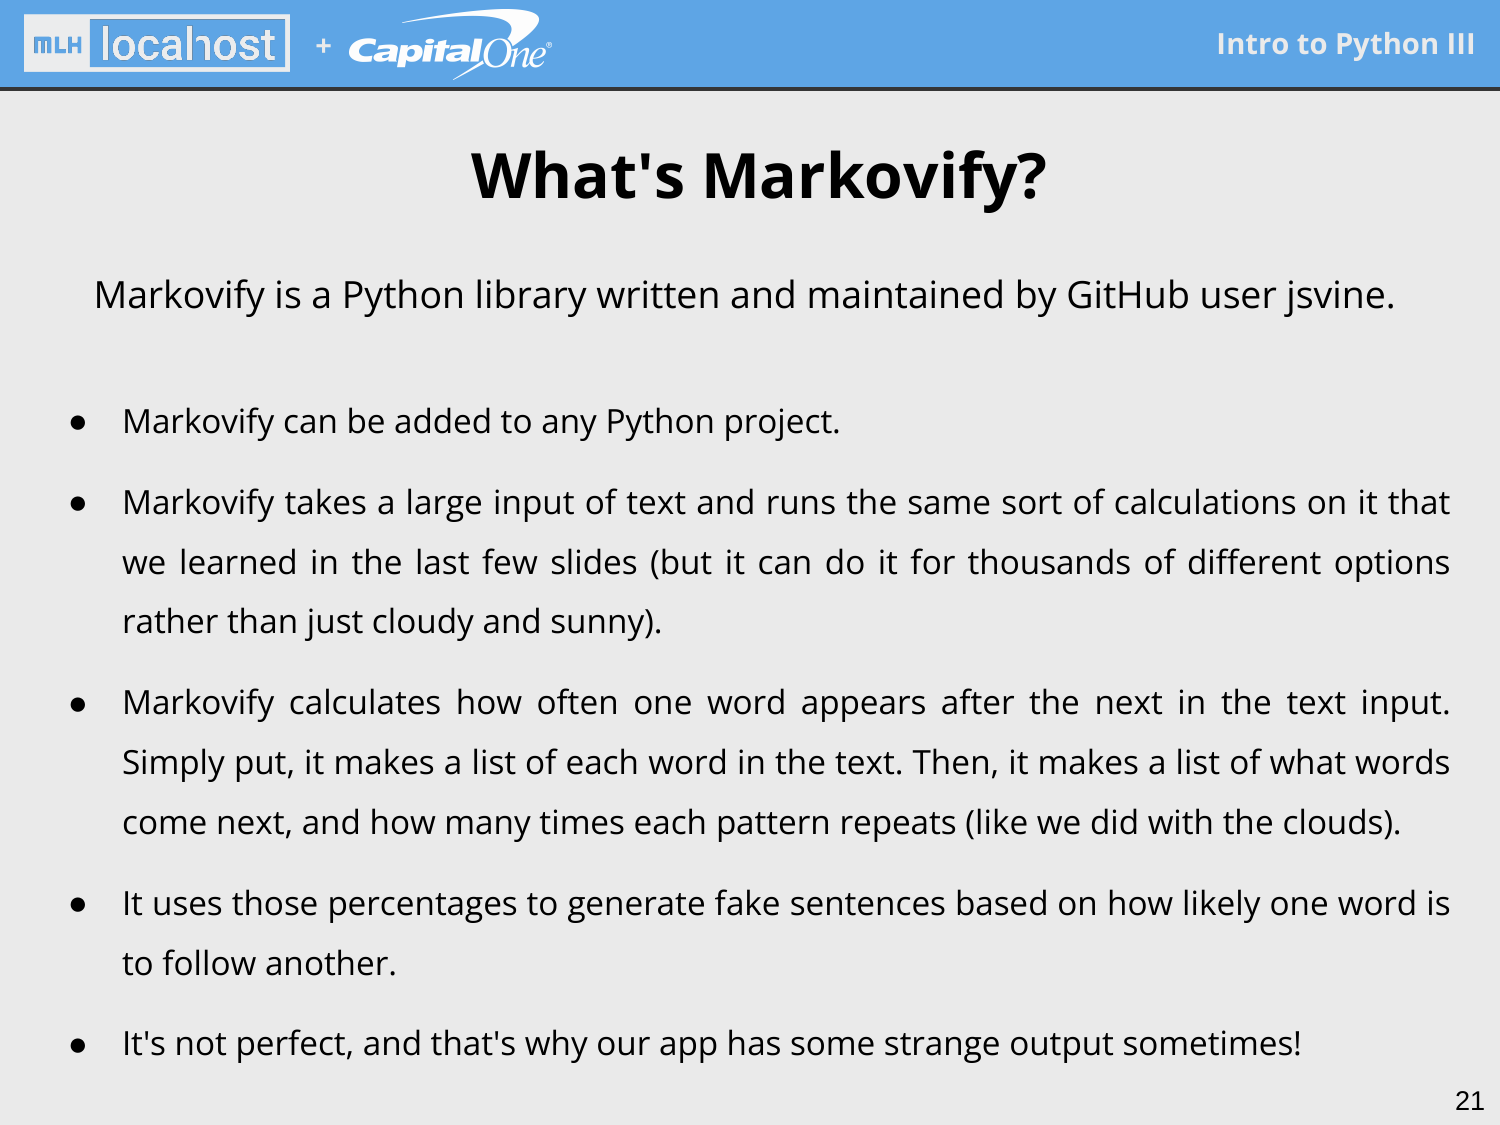

# What's Markovify?
Markovify is a Python library written and maintained by GitHub user jsvine.
Markovify can be added to any Python project.
Markovify takes a large input of text and runs the same sort of calculations on it that we learned in the last few slides (but it can do it for thousands of different options rather than just cloudy and sunny).
Markovify calculates how often one word appears after the next in the text input. Simply put, it makes a list of each word in the text. Then, it makes a list of what words come next, and how many times each pattern repeats (like we did with the clouds).
It uses those percentages to generate fake sentences based on how likely one word is to follow another.
It's not perfect, and that's why our app has some strange output sometimes!